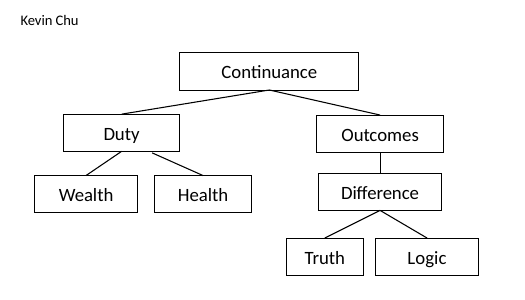

# Kevin Chu
Continuance
Duty
Outcomes
Difference
Wealth
Health
Truth
Logic